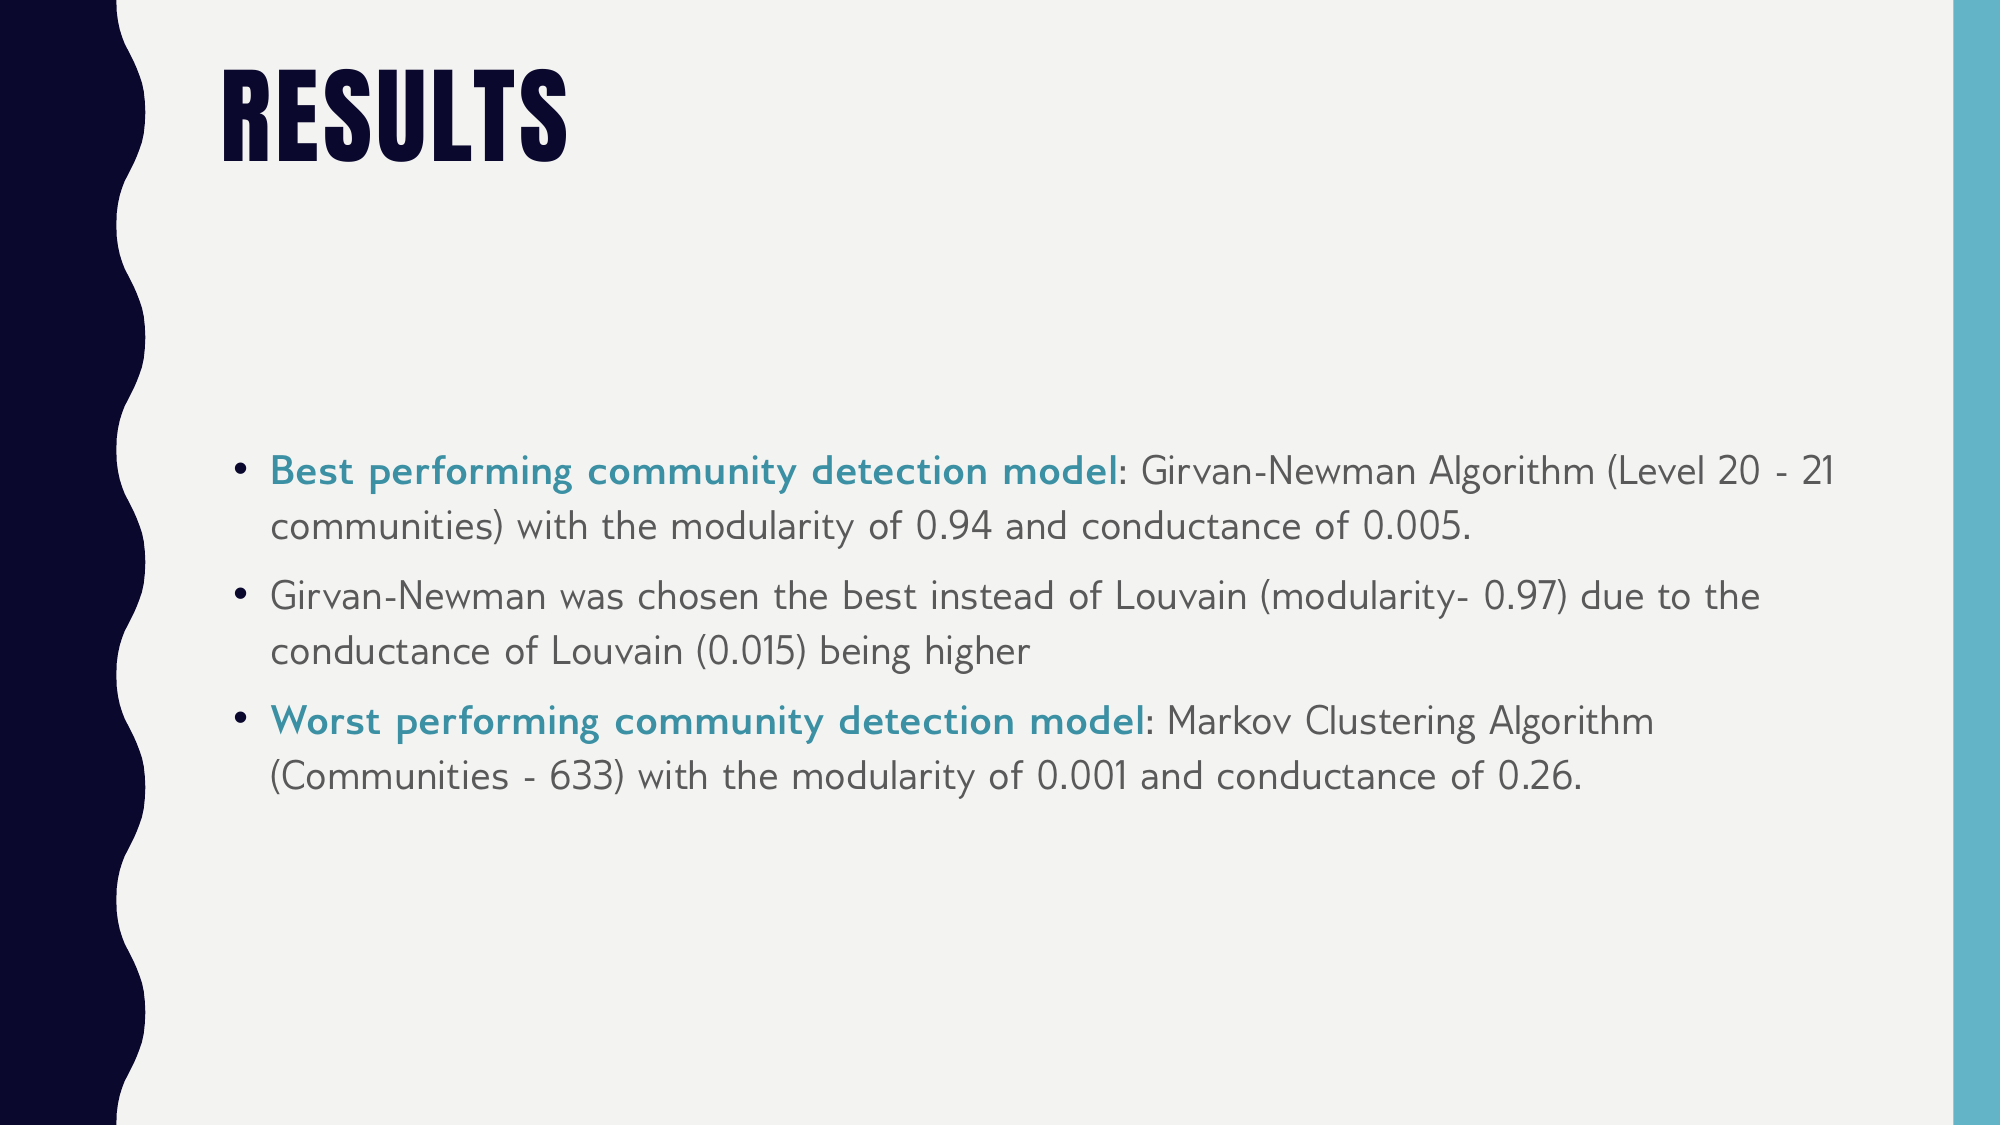

# results
Best performing community detection model: Girvan-Newman Algorithm (Level 20 - 21 communities) with the modularity of 0.94 and conductance of 0.005.
Girvan-Newman was chosen the best instead of Louvain (modularity- 0.97) due to the conductance of Louvain (0.015) being higher
Worst performing community detection model: Markov Clustering Algorithm (Communities - 633) with the modularity of 0.001 and conductance of 0.26.